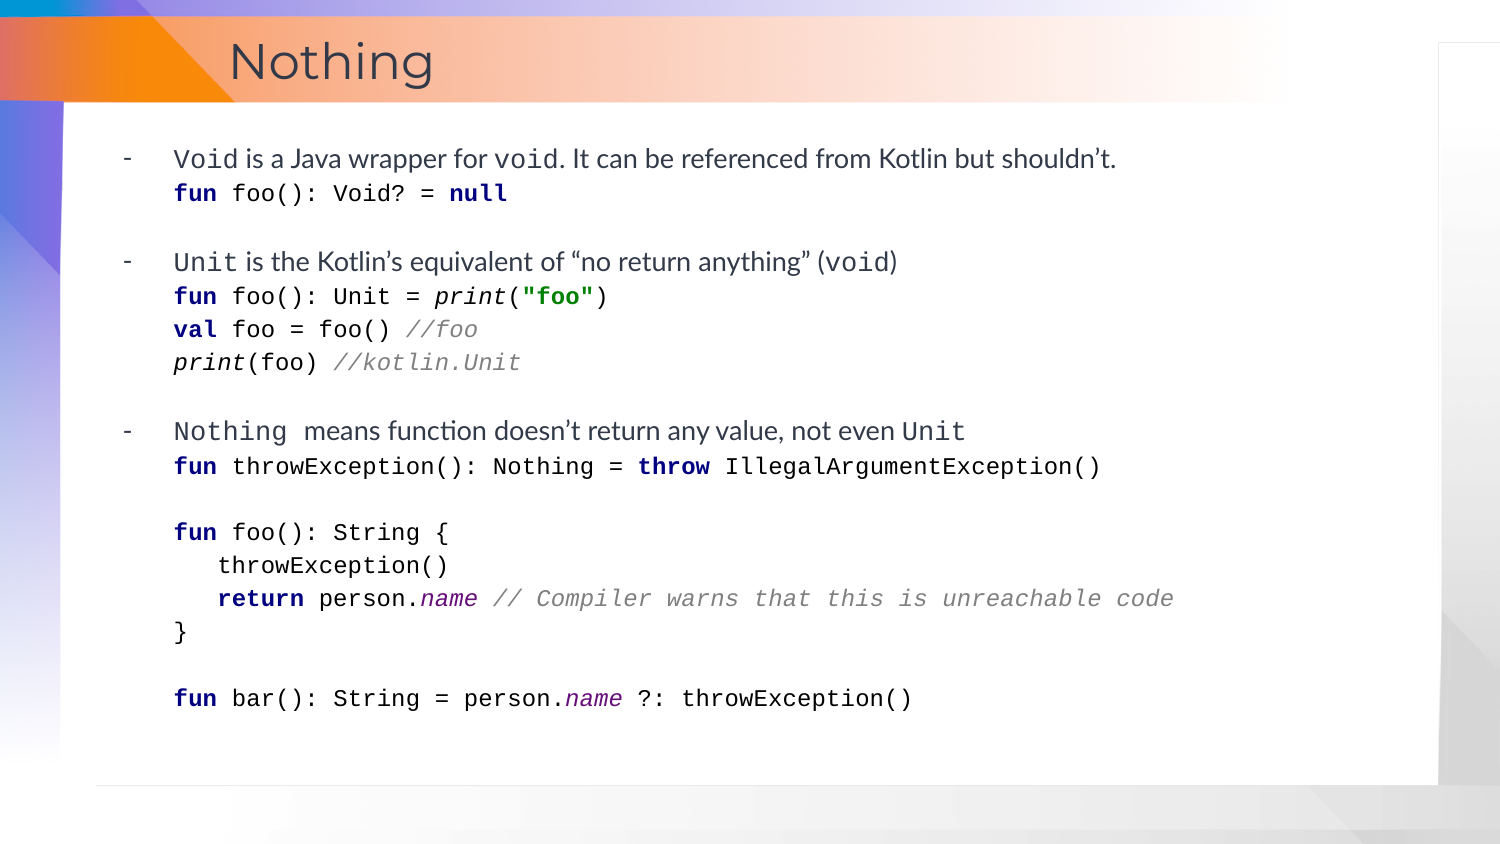

# Nothing
Void is a Java wrapper for void. It can be referenced from Kotlin but shouldn’t.
fun foo(): Void? = null
Unit is the Kotlin’s equivalent of “no return anything” (void)
fun foo(): Unit = print("foo")
val foo = foo() //foo
print(foo) //kotlin.Unit
Nothing means function doesn’t return any value, not even Unit
fun throwException(): Nothing = throw IllegalArgumentException()
fun foo(): String {
   throwException()
   return person.name // Compiler warns that this is unreachable code
}
fun bar(): String = person.name ?: throwException()